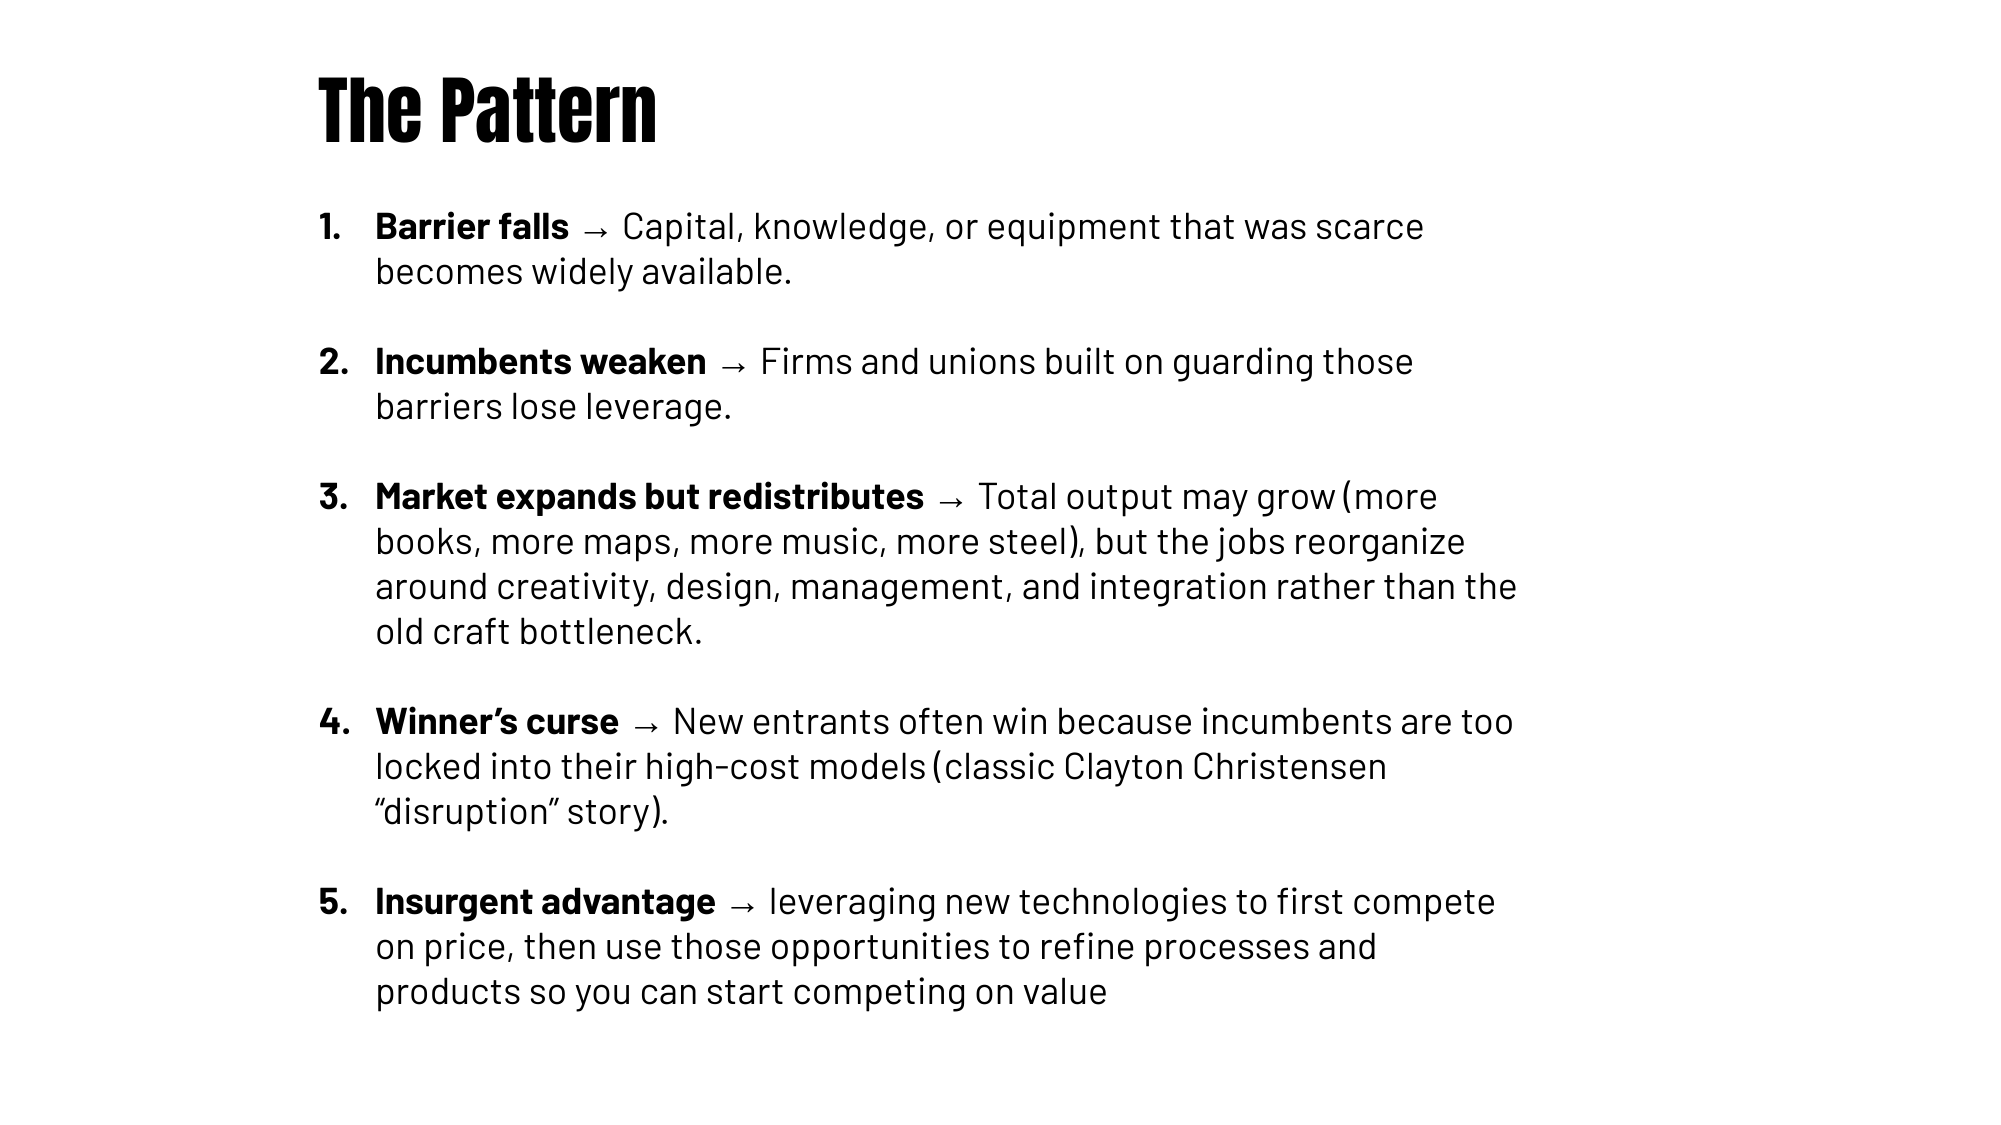

The Pattern

Barrier falls → Capital, knowledge, or equipment that was scarce becomes widely available.
Incumbents weaken → Firms and unions built on guarding those barriers lose leverage.
Market expands but redistributes → Total output may grow (more books, more maps, more music, more steel), but the jobs reorganize around creativity, design, management, and integration rather than the old craft bottleneck.
Winner’s curse → New entrants often win because incumbents are too locked into their high-cost models (classic Clayton Christensen “disruption” story).

Insurgent advantage → leveraging new technologies to first compete on price, then use those opportunities to refine processes and products so you can start competing on value